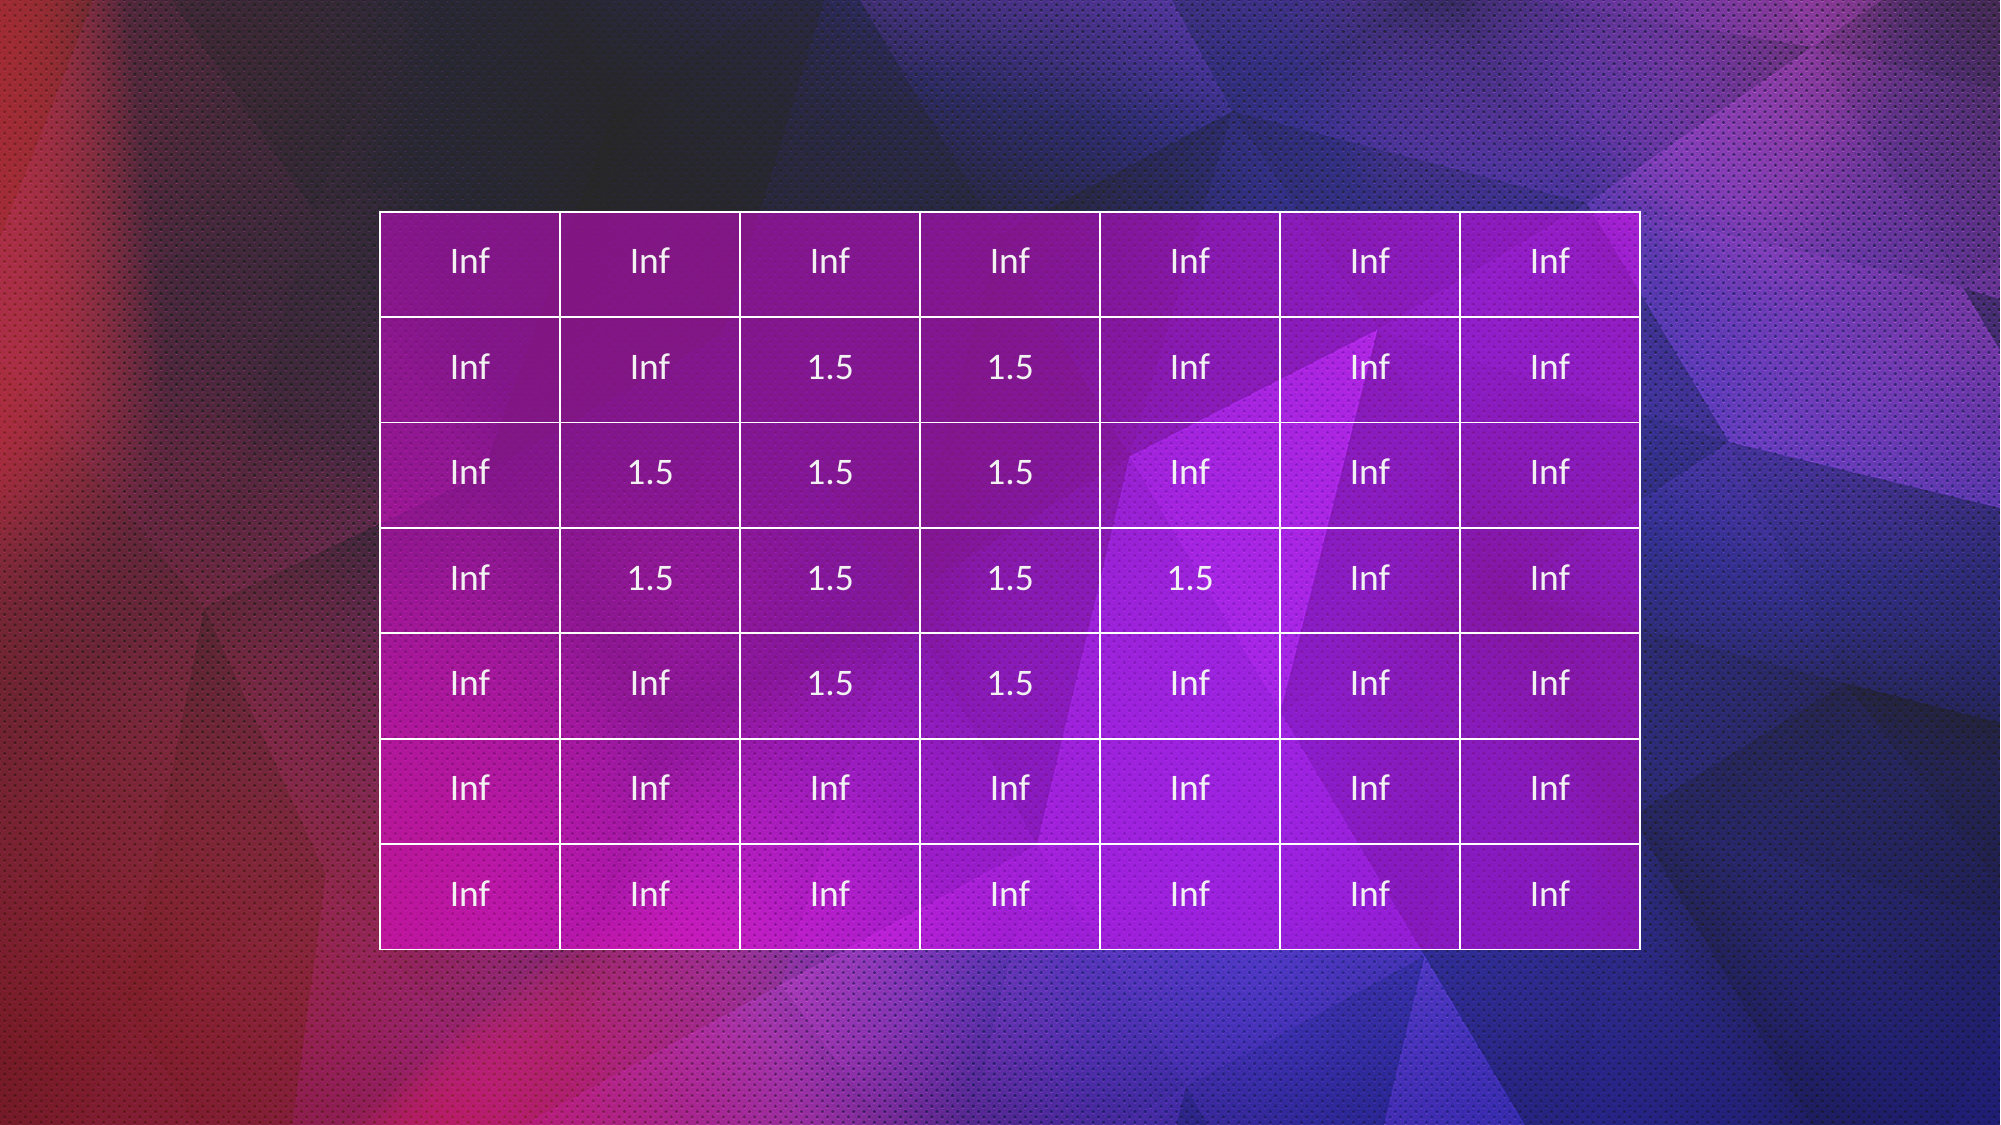

| Inf | Inf | Inf | Inf | Inf | Inf | Inf |
| --- | --- | --- | --- | --- | --- | --- |
| Inf | Inf | 1.5 | 1.5 | Inf | Inf | Inf |
| Inf | 1.5 | 1.5 | 1.5 | Inf | Inf | Inf |
| Inf | 1.5 | 1.5 | 1.5 | 1.5 | Inf | Inf |
| Inf | Inf | 1.5 | 1.5 | Inf | Inf | Inf |
| Inf | Inf | Inf | Inf | Inf | Inf | Inf |
| Inf | Inf | Inf | Inf | Inf | Inf | Inf |